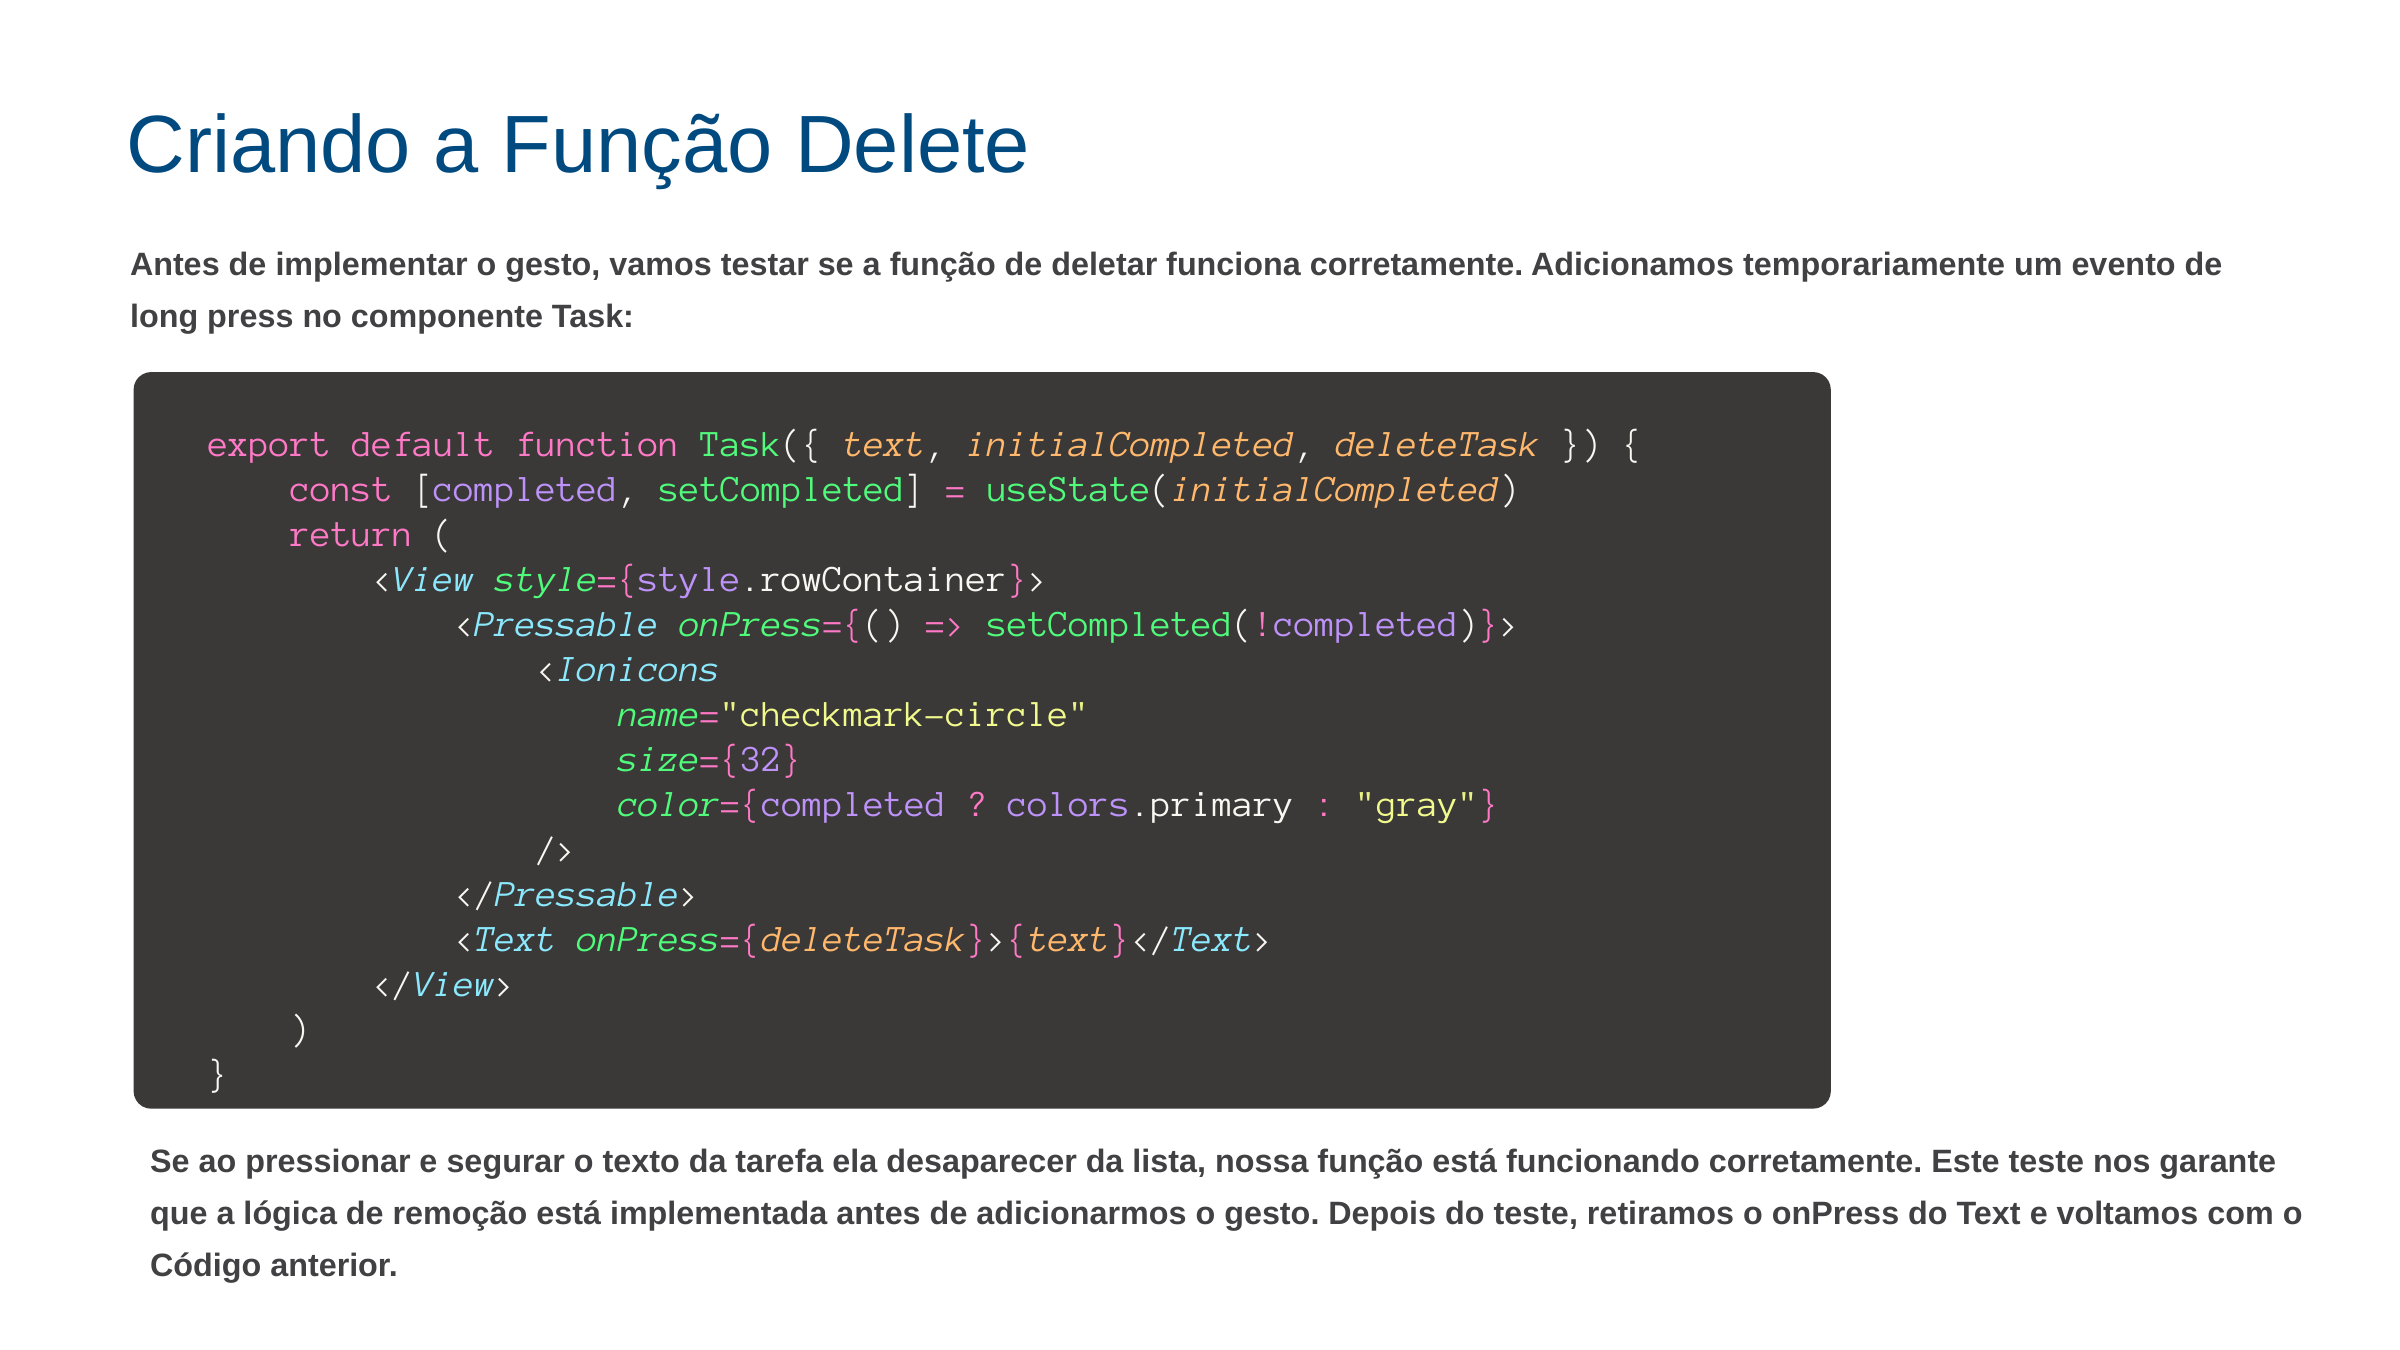

Criando a Função Delete
Antes de implementar o gesto, vamos testar se a função de deletar funciona corretamente. Adicionamos temporariamente um evento de
long press no componente Task:

export default function Task({ text, initialCompleted, deleteTask }) {
    const [completed, setCompleted] = useState(initialCompleted)
    return (
        <View style={style.rowContainer}>
            <Pressable onPress={() => setCompleted(!completed)}>
                <Ionicons
                    name="checkmark-circle"
                    size={32}
                    color={completed ? colors.primary : "gray"}
                />
            </Pressable>
            <Text onPress={deleteTask}>{text}</Text>
        </View>
    )
}
Se ao pressionar e segurar o texto da tarefa ela desaparecer da lista, nossa função está funcionando corretamente. Este teste nos garante
que a lógica de remoção está implementada antes de adicionarmos o gesto. Depois do teste, retiramos o onPress do Text e voltamos com o
Código anterior.